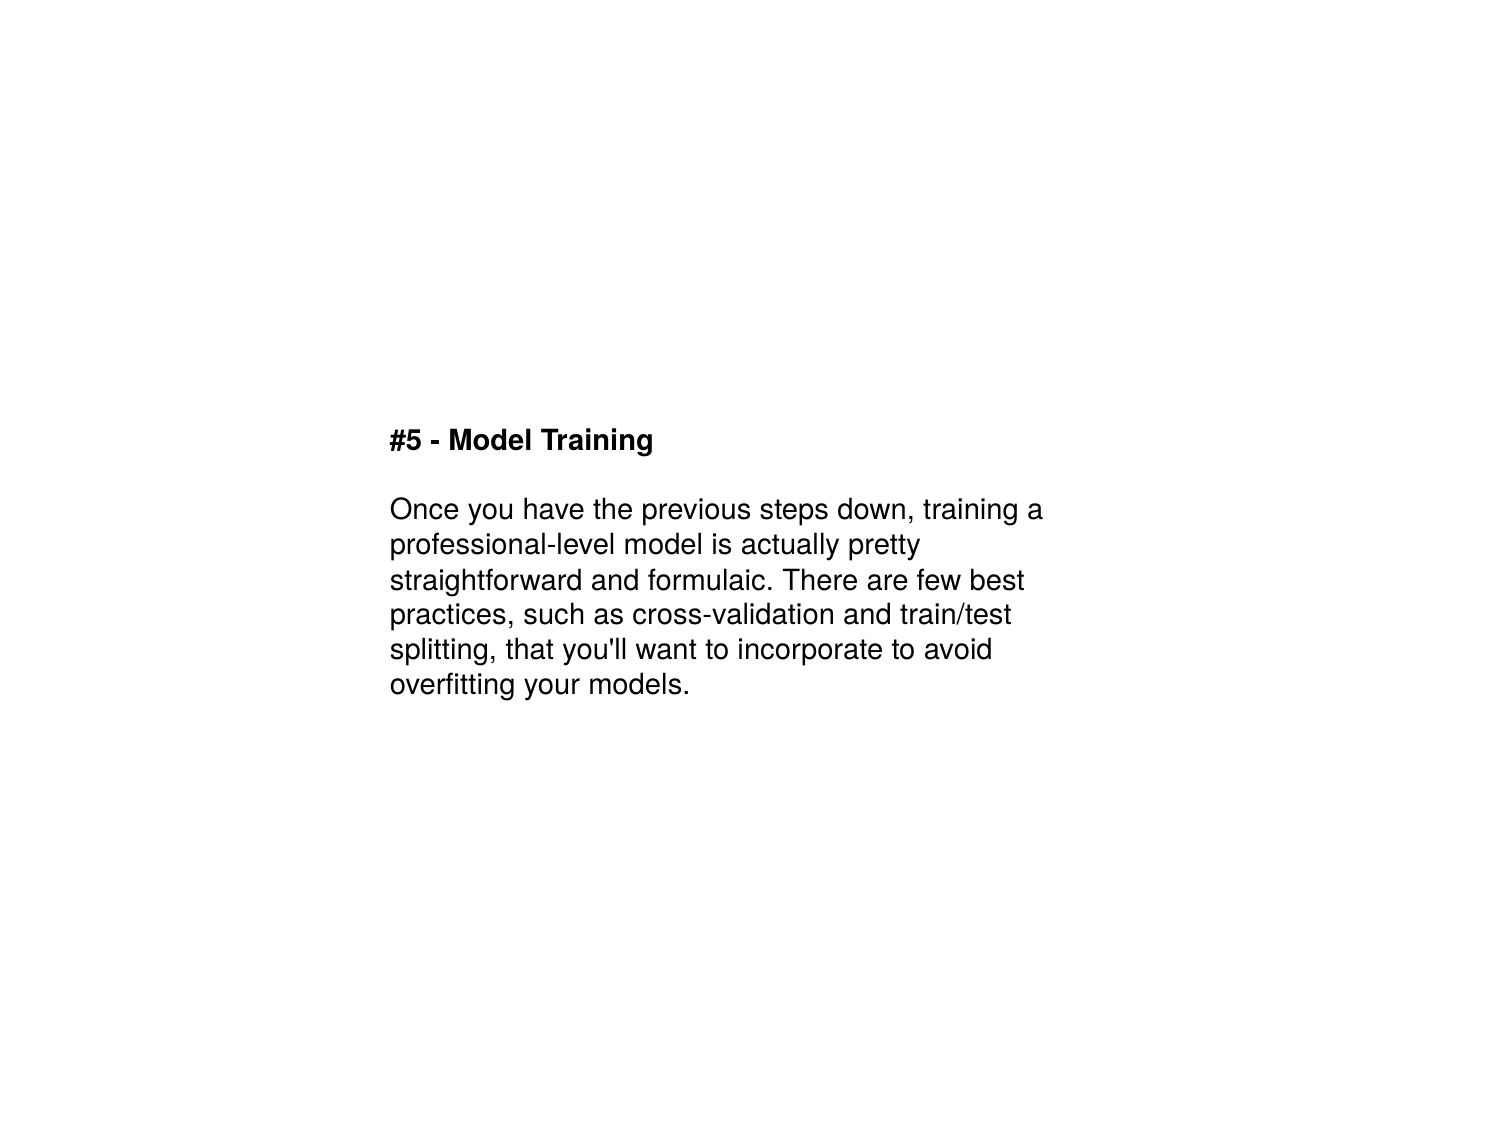

#5 - Model Training
Once you have the previous steps down, training a professional-level model is actually pretty straightforward and formulaic. There are few best practices, such as cross-validation and train/test splitting, that you'll want to incorporate to avoid overfitting your models.